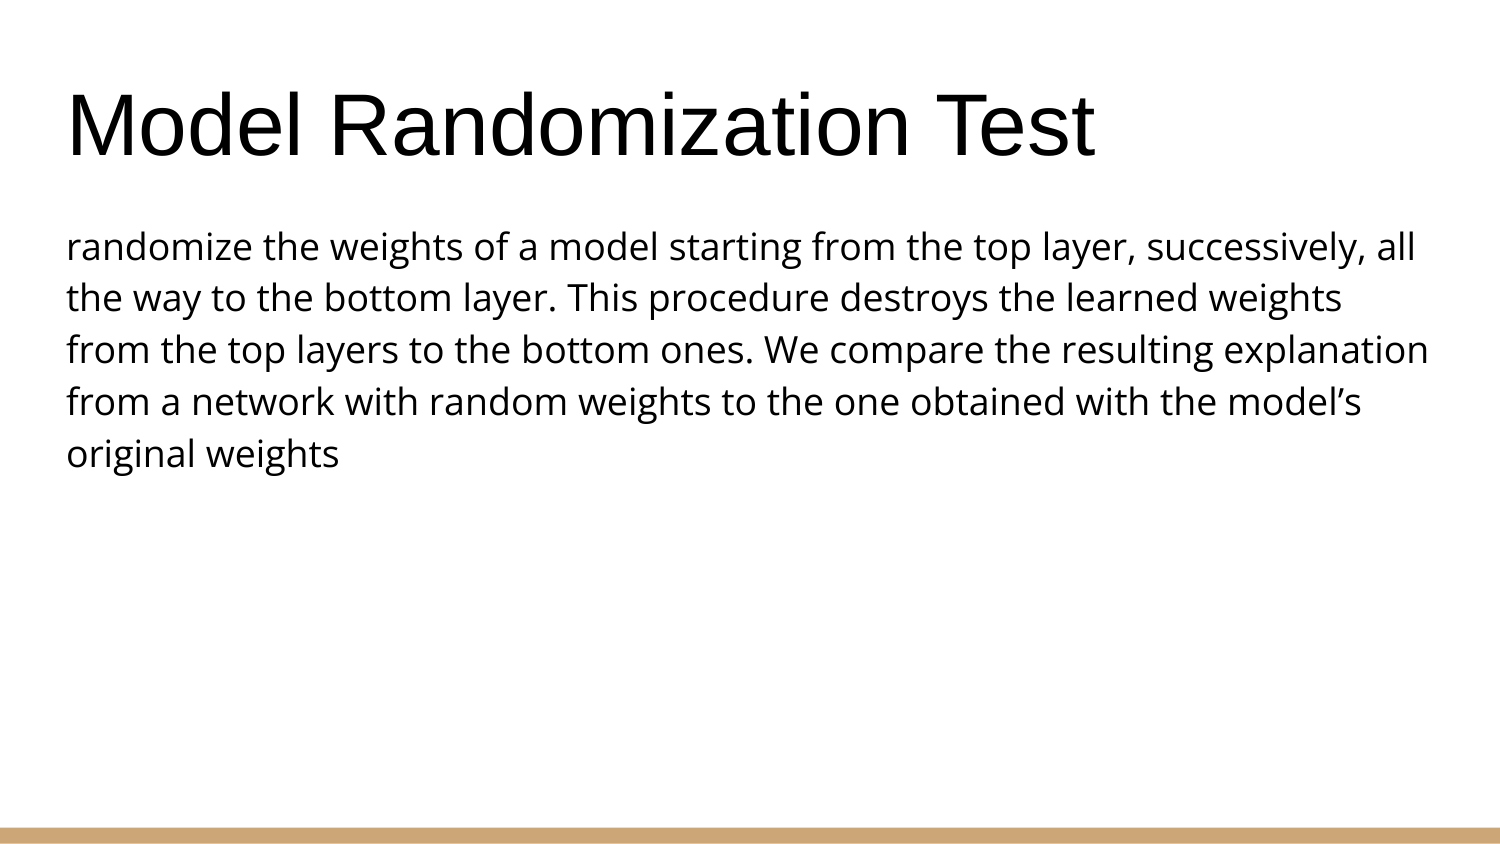

# Model Randomization Test
randomize the weights of a model starting from the top layer, successively, all the way to the bottom layer. This procedure destroys the learned weights from the top layers to the bottom ones. We compare the resulting explanation from a network with random weights to the one obtained with the model’s original weights